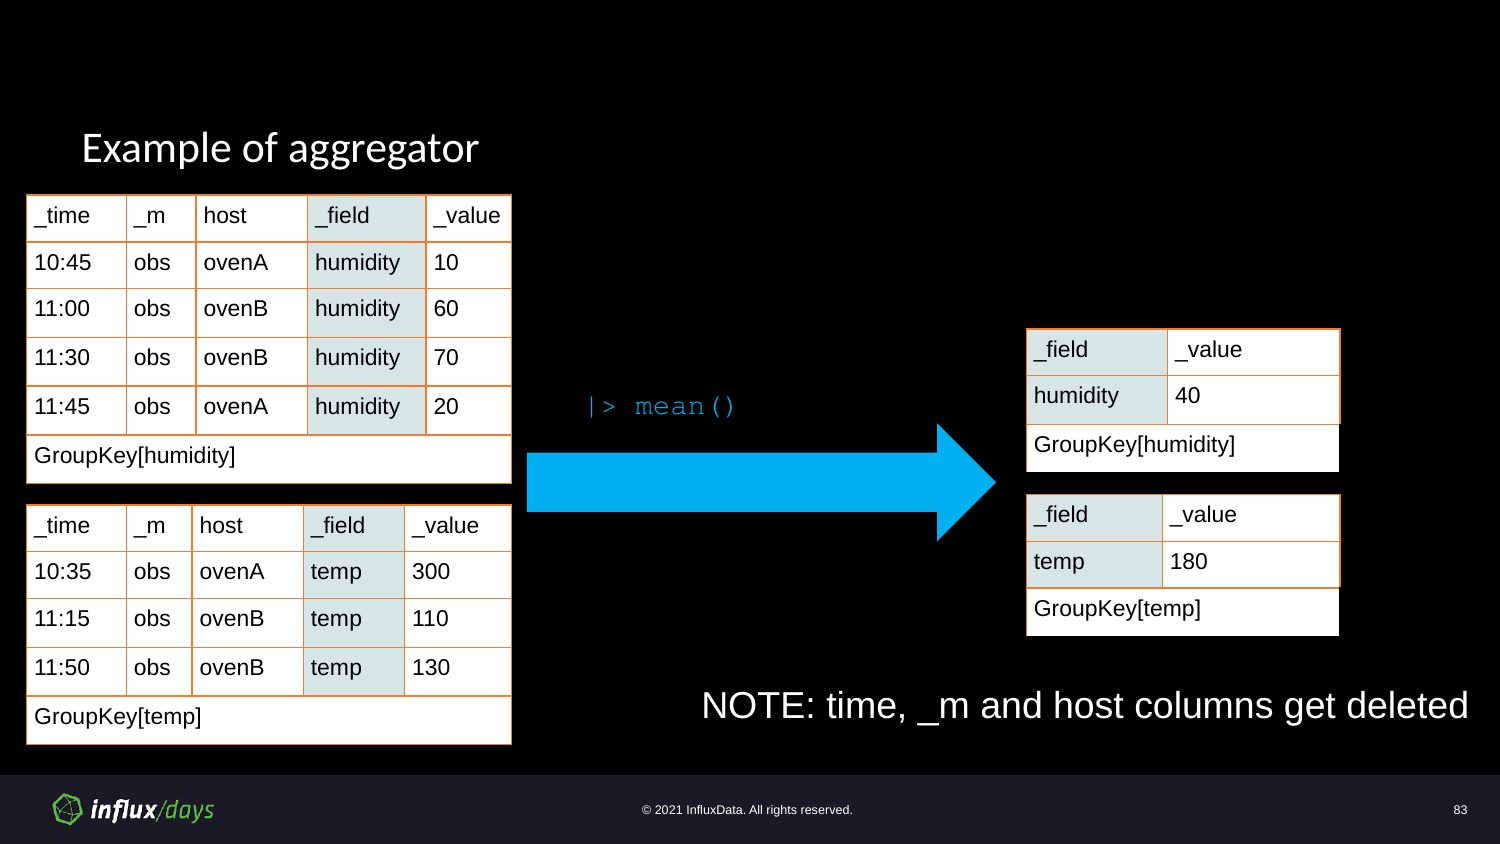

# Example of aggregator
| \_time | \_m | host | \_field | \_value |
| --- | --- | --- | --- | --- |
| 10:45 | obs | ovenA | humidity | 10 |
| 11:00 | obs | ovenB | humidity | 60 |
| 11:30 | obs | ovenB | humidity | 70 |
| 11:45 | obs | ovenA | humidity | 20 |
| GroupKey[humidity] |  |  |  |  |

| \_field | \_value |
| --- | --- |
| humidity | 40 |
| GroupKey[humidity] |  |
|> mean()
| \_field | \_value |
| --- | --- |
| temp | 180 |
| GroupKey[temp] |  |
| \_time | \_m | host | \_field | \_value |
| --- | --- | --- | --- | --- |
| 10:35 | obs | ovenA | temp | 300 |
| 11:15 | obs | ovenB | temp | 110 |
| 11:50 | obs | ovenB | temp | 130 |
| GroupKey[temp] |  |  |  |  |
NOTE: time, _m and host columns get deleted
83